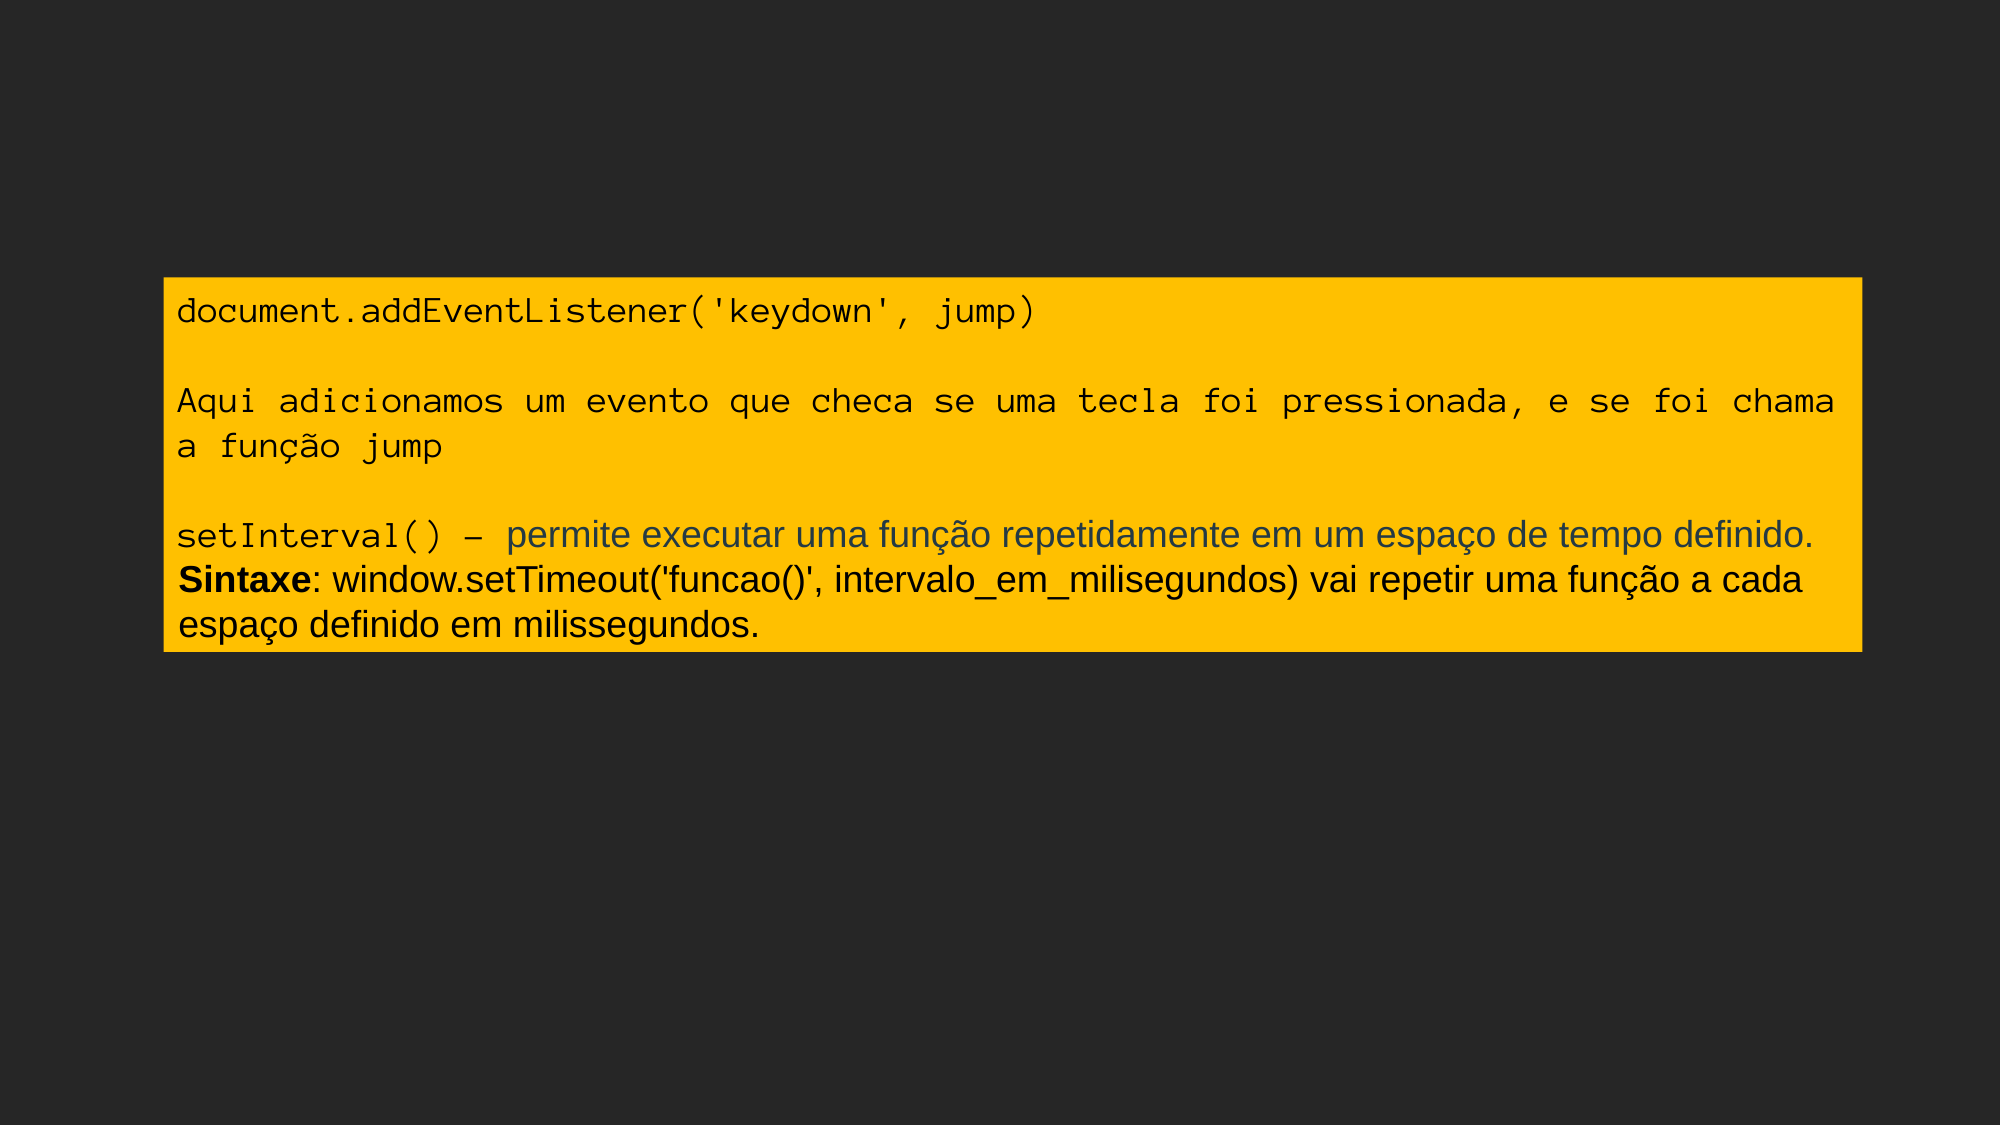

document.addEventListener('keydown', jump)

Aqui adicionamos um evento que checa se uma tecla foi pressionada, e se foi chama a função jump

setInterval() - permite executar uma função repetidamente em um espaço de tempo definido.
Sintaxe: window.setTimeout('funcao()', intervalo_em_milisegundos) vai repetir uma função a cada espaço definido em milissegundos.